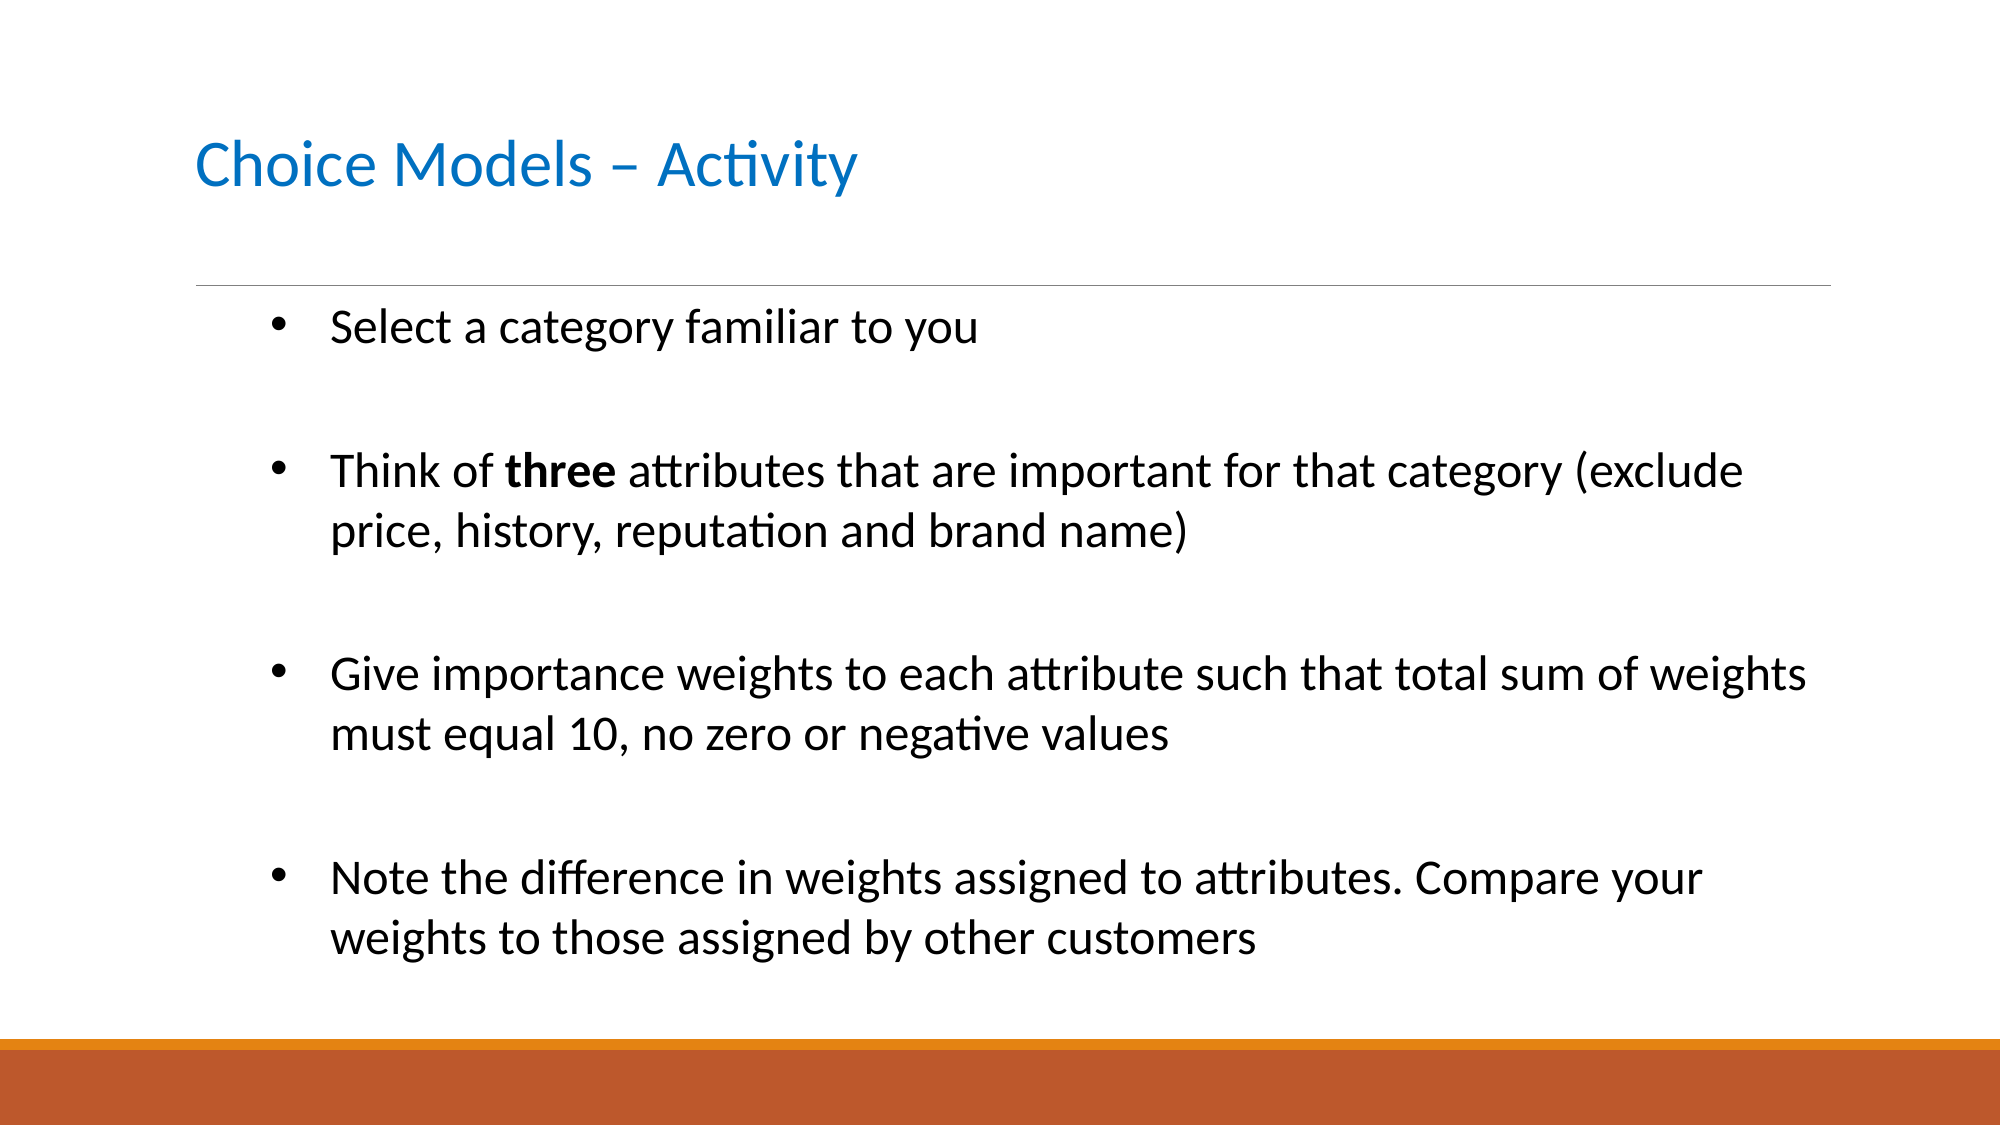

# Choice Models – Activity
Select a category familiar to you

Think of three attributes that are important for that category (exclude price, history, reputation and brand name)

Give importance weights to each attribute such that total sum of weights must equal 10, no zero or negative values

Note the difference in weights assigned to attributes. Compare your weights to those assigned by other customers